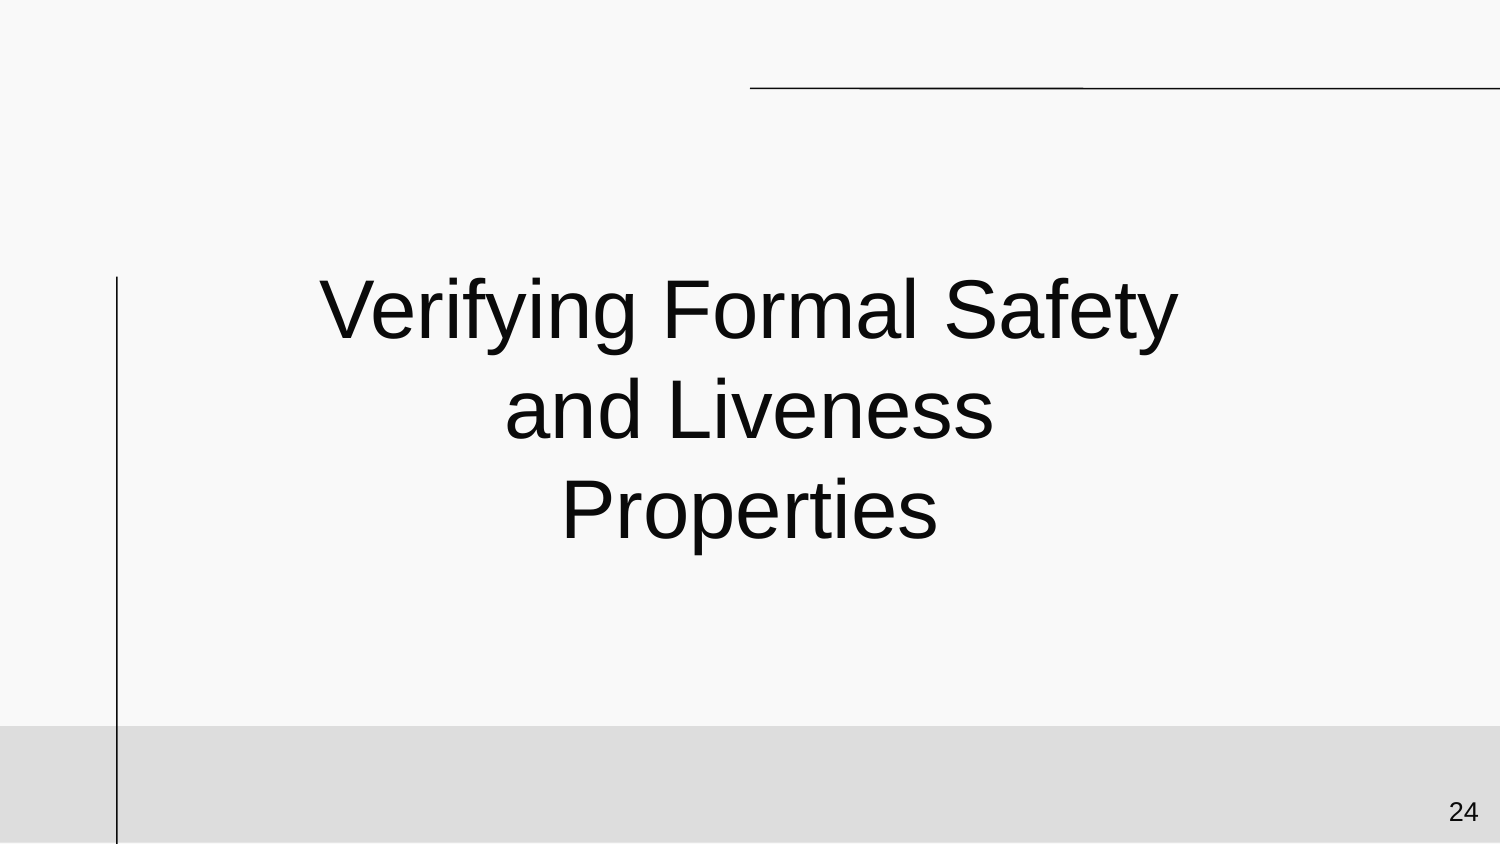

# Verifying Formal Safety and Liveness Properties
24